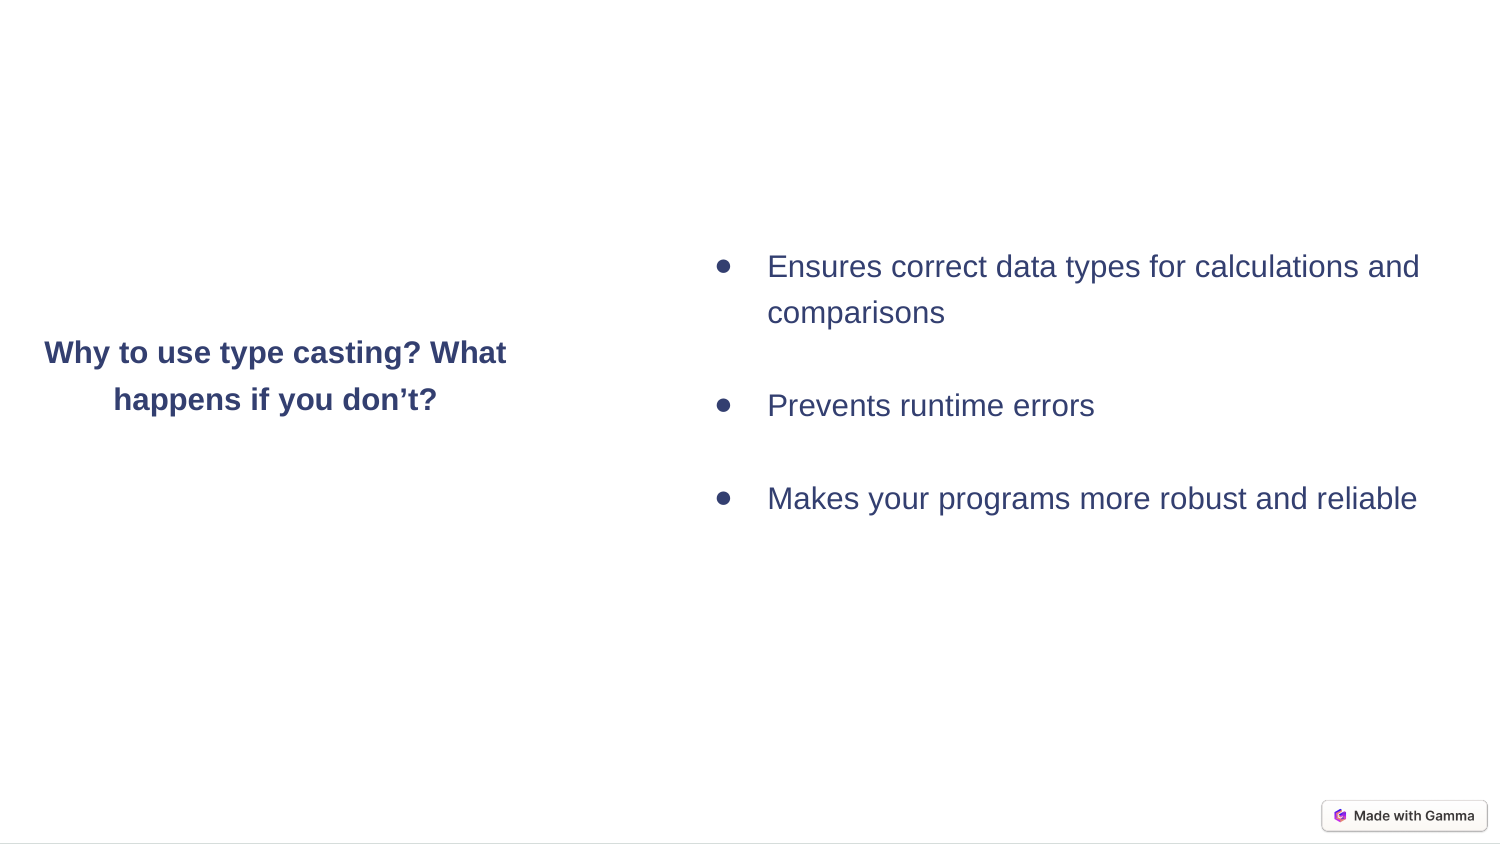

Ensures correct data types for calculations and comparisons

Prevents runtime errors

Makes your programs more robust and reliable
Why to use type casting? What happens if you don’t?